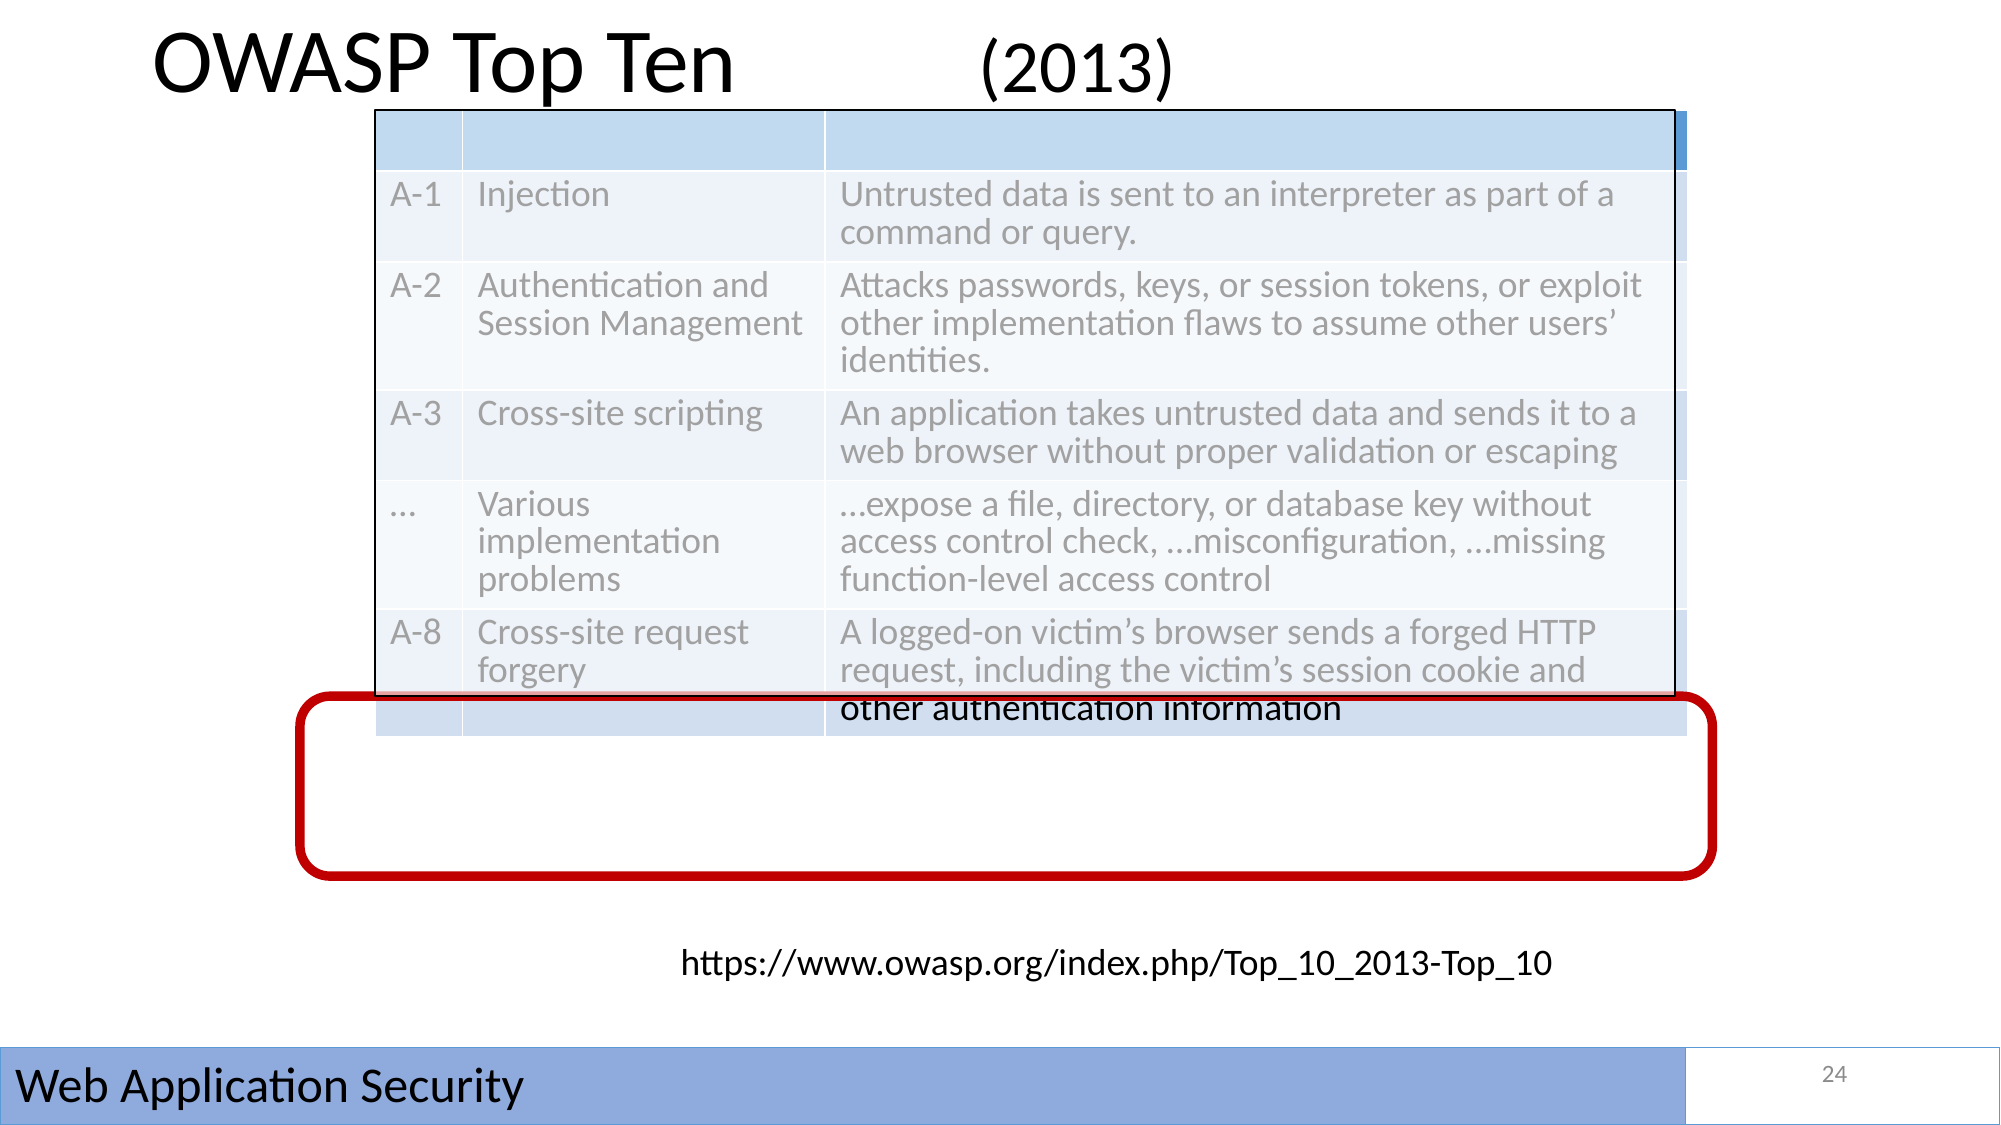

# OWASP Top Ten              (2013)
|  |  |  |
| --- | --- | --- |
| A-1 | Injection | Untrusted data is sent to an interpreter as part of a command or query. |
| A-2 | Authentication and Session Management | Attacks passwords, keys, or session tokens, or exploit other implementation flaws to assume other users’ identities. |
| A-3 | Cross-site scripting | An application takes untrusted data and sends it to a web browser without proper validation or escaping |
| … | Various implementation problems | …expose a file, directory, or database key without access control check, …misconfiguration, …missing function-level access control |
| A-8 | Cross-site request forgery | A logged-on victim’s browser sends a forged HTTP request, including the victim’s session cookie and other authentication information |

https://www.owasp.org/index.php/Top_10_2013-Top_10
24
Web Application Security